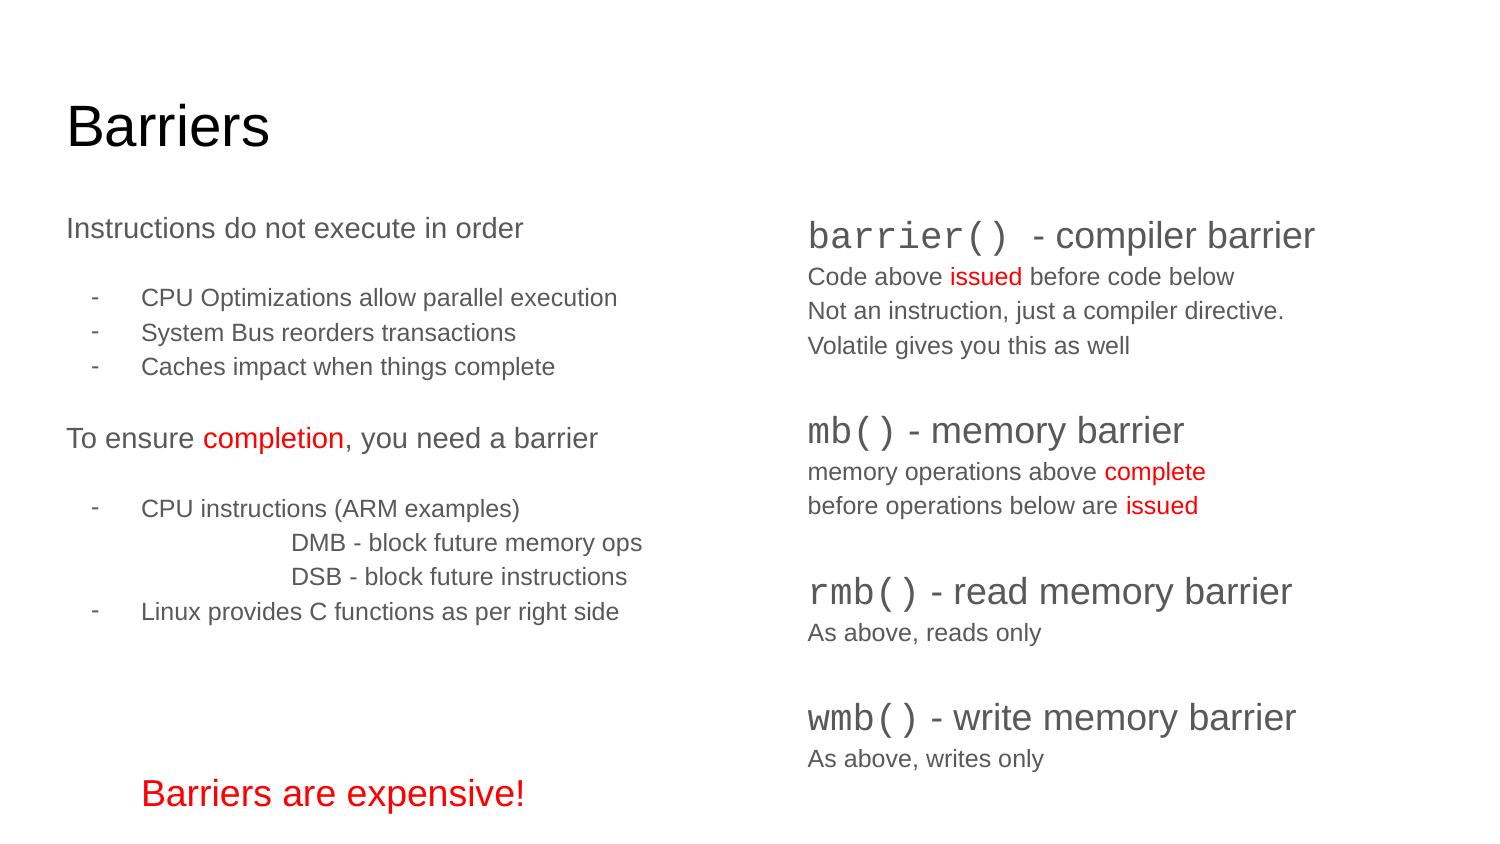

# Barriers
Instructions do not execute in order
CPU Optimizations allow parallel execution
System Bus reorders transactions
Caches impact when things complete
To ensure completion, you need a barrier
CPU instructions (ARM examples)
	DMB - block future memory ops
	DSB - block future instructions
Linux provides C functions as per right side
Barriers are expensive!

barrier() - compiler barrier
Code above issued before code below
Not an instruction, just a compiler directive.
Volatile gives you this as well
mb() - memory barrier
memory operations above complete
before operations below are issued
rmb() - read memory barrier
As above, reads only
wmb() - write memory barrier
As above, writes only